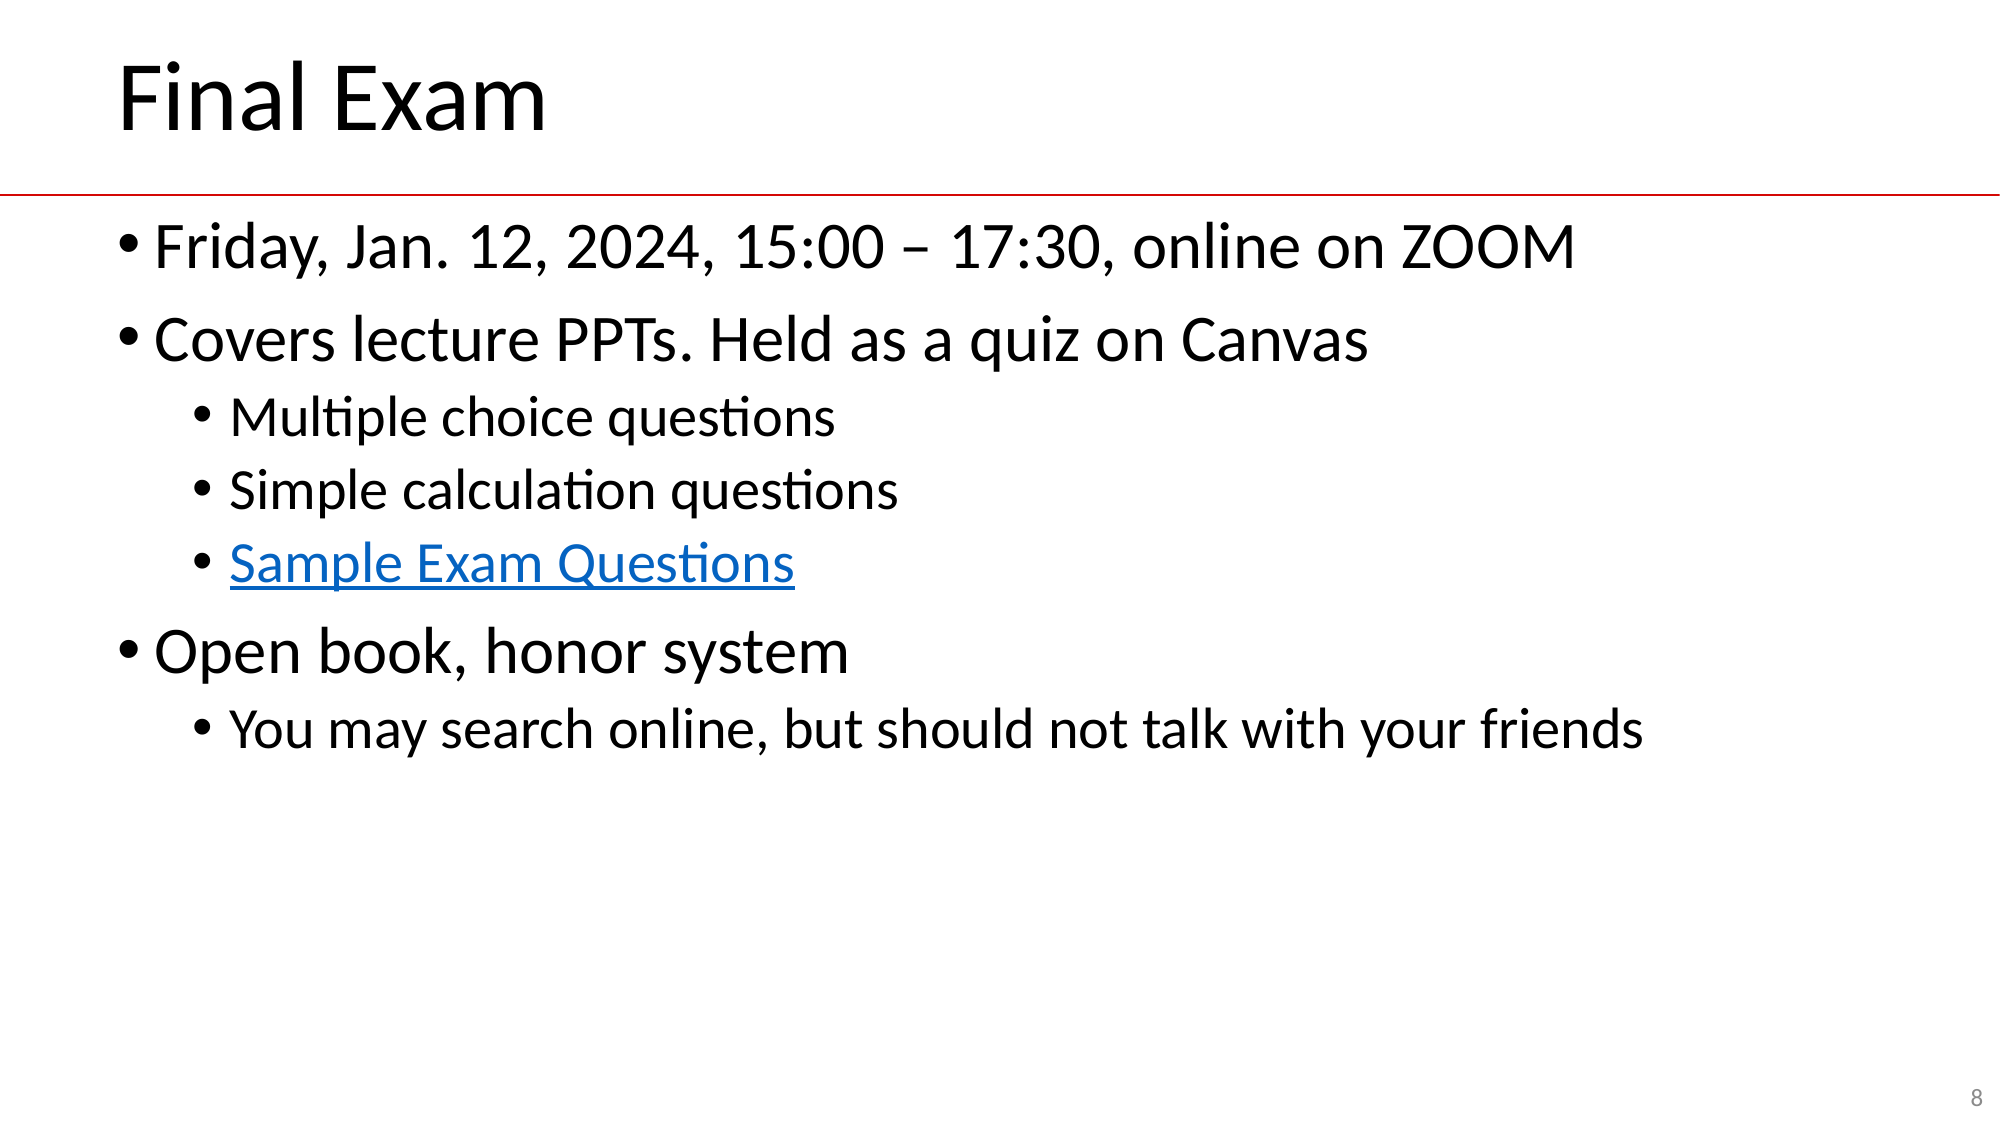

# Final Exam
Friday, Jan. 12, 2024, 15:00 – 17:30, online on ZOOM
Covers lecture PPTs. Held as a quiz on Canvas
Multiple choice questions
Simple calculation questions
Sample Exam Questions
Open book, honor system
You may search online, but should not talk with your friends
8